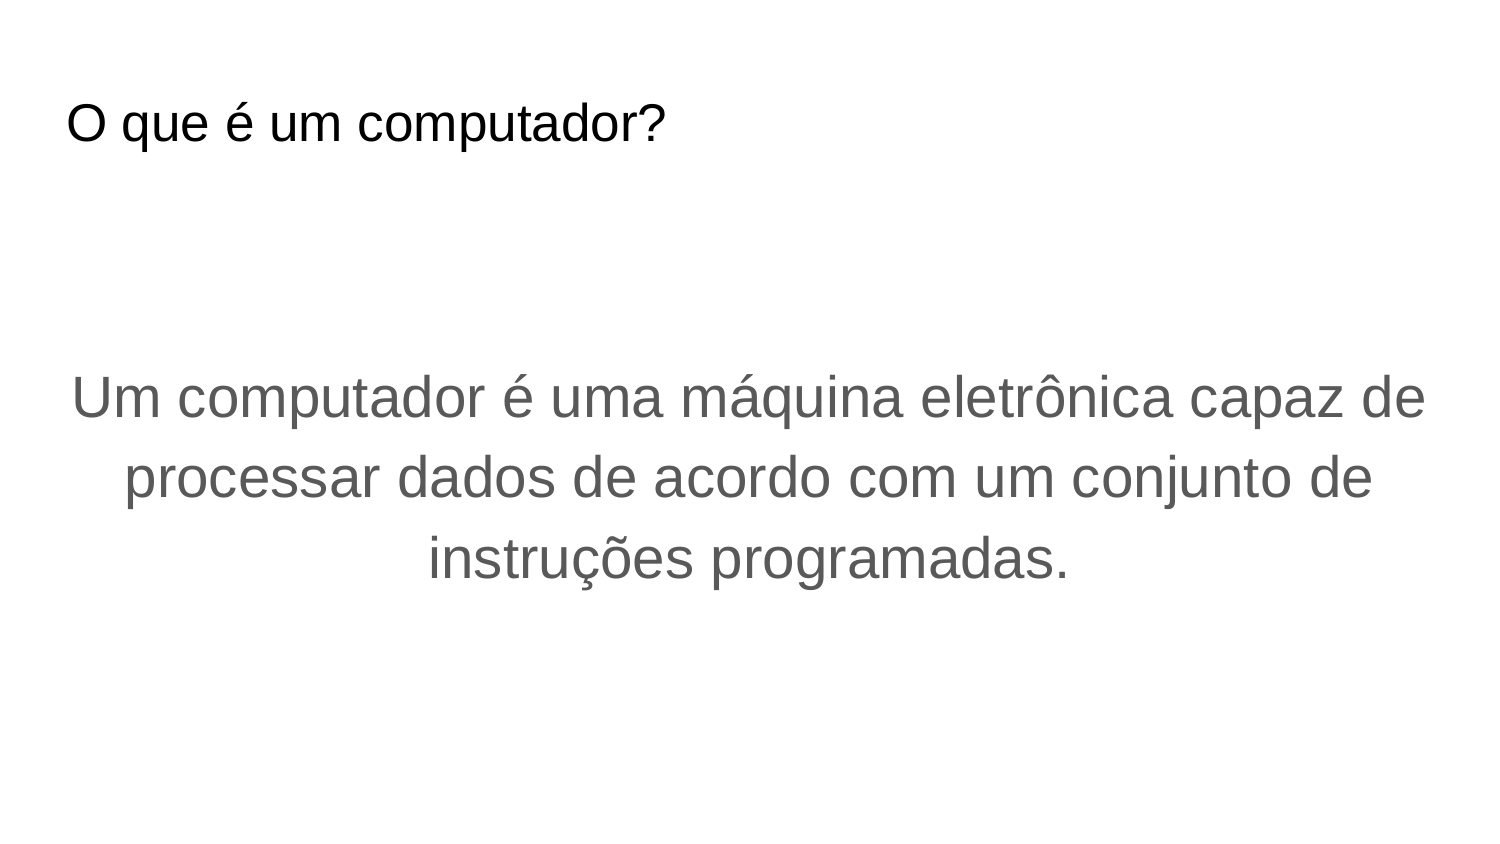

# O que é um computador?
Um computador é uma máquina eletrônica capaz de processar dados de acordo com um conjunto de instruções programadas.